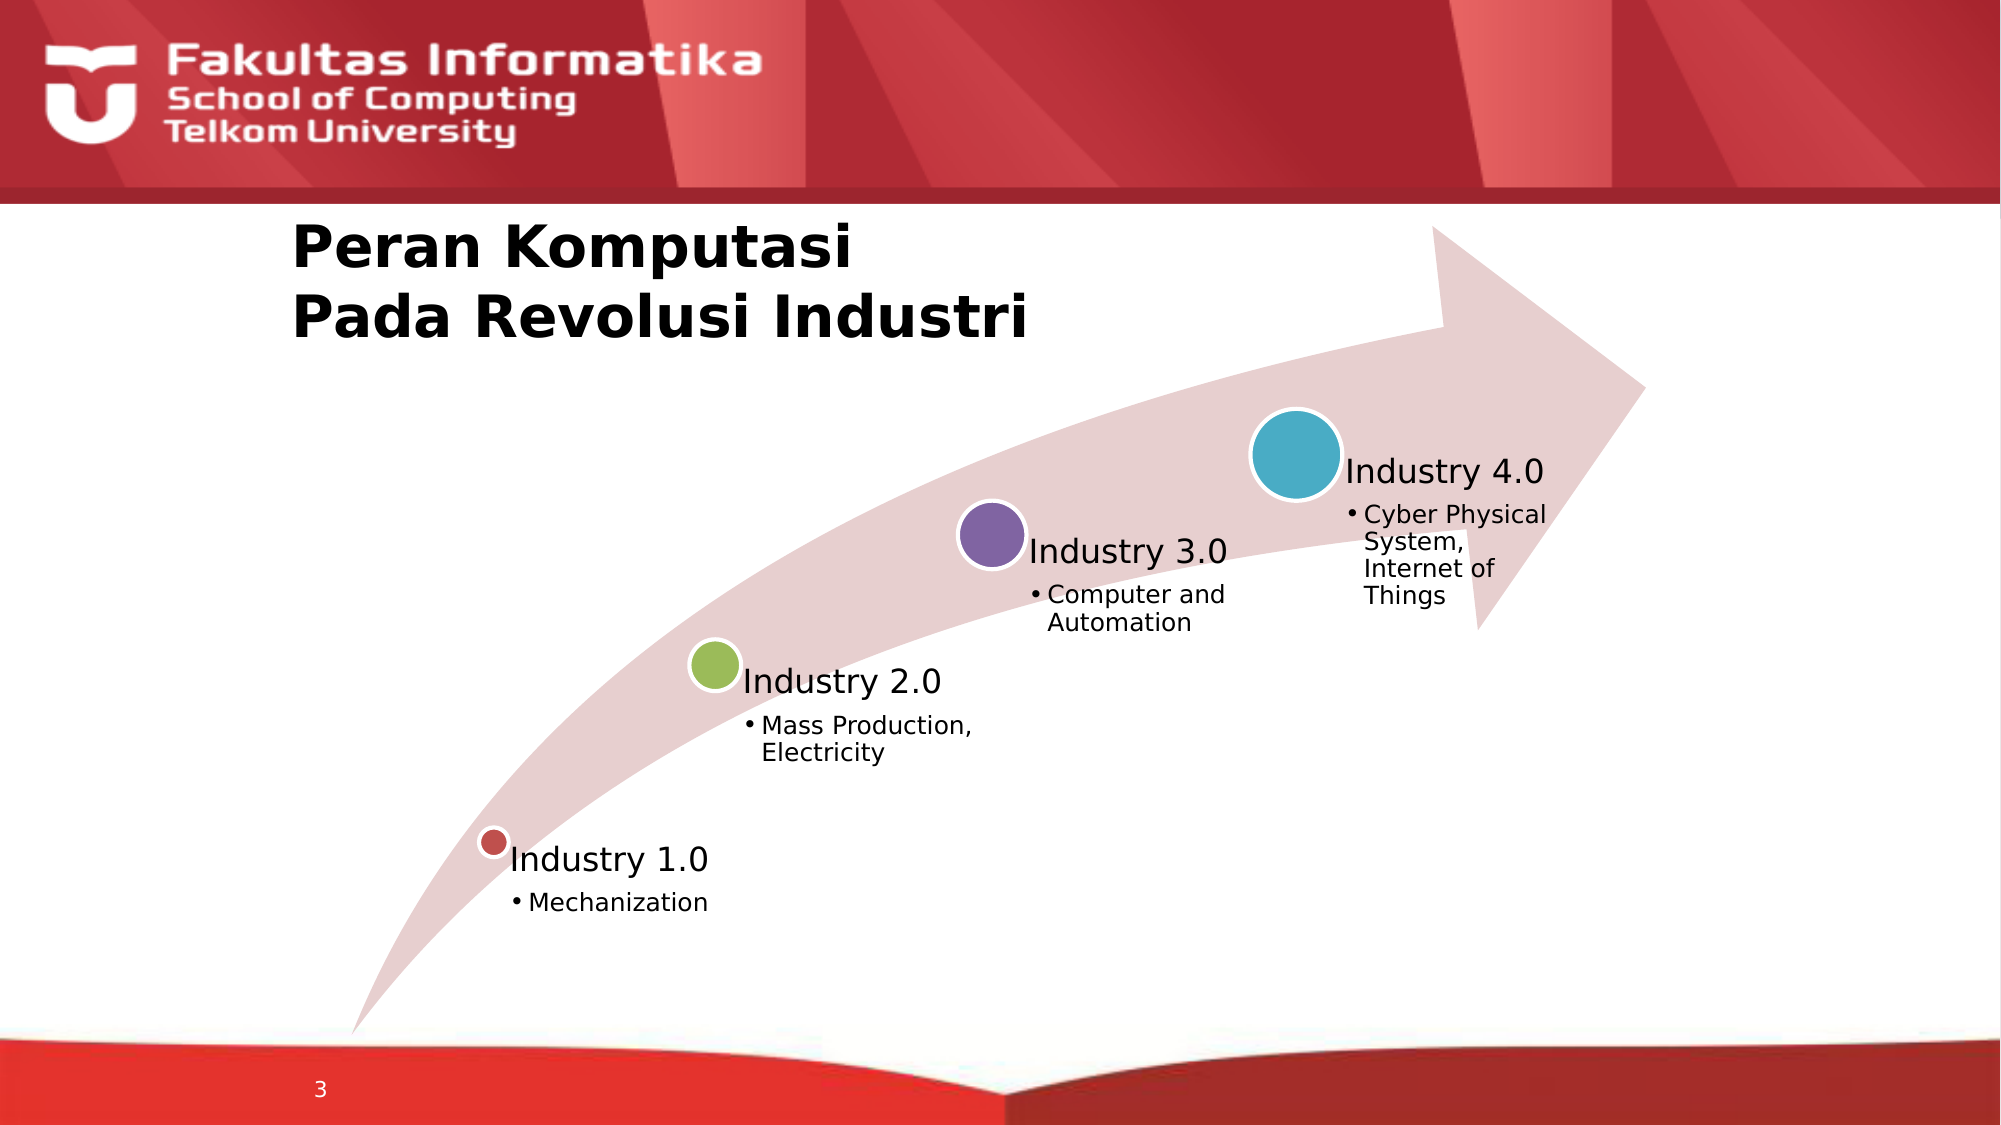

Industry 4.0
Cyber Physical System, Internet of Things

Industry 3.0
Computer and Automation

Industry 2.0
Mass Production, Electricity

Industry 1.0
Mechanization
# Peran Komputasi Pada Revolusi Industri

3